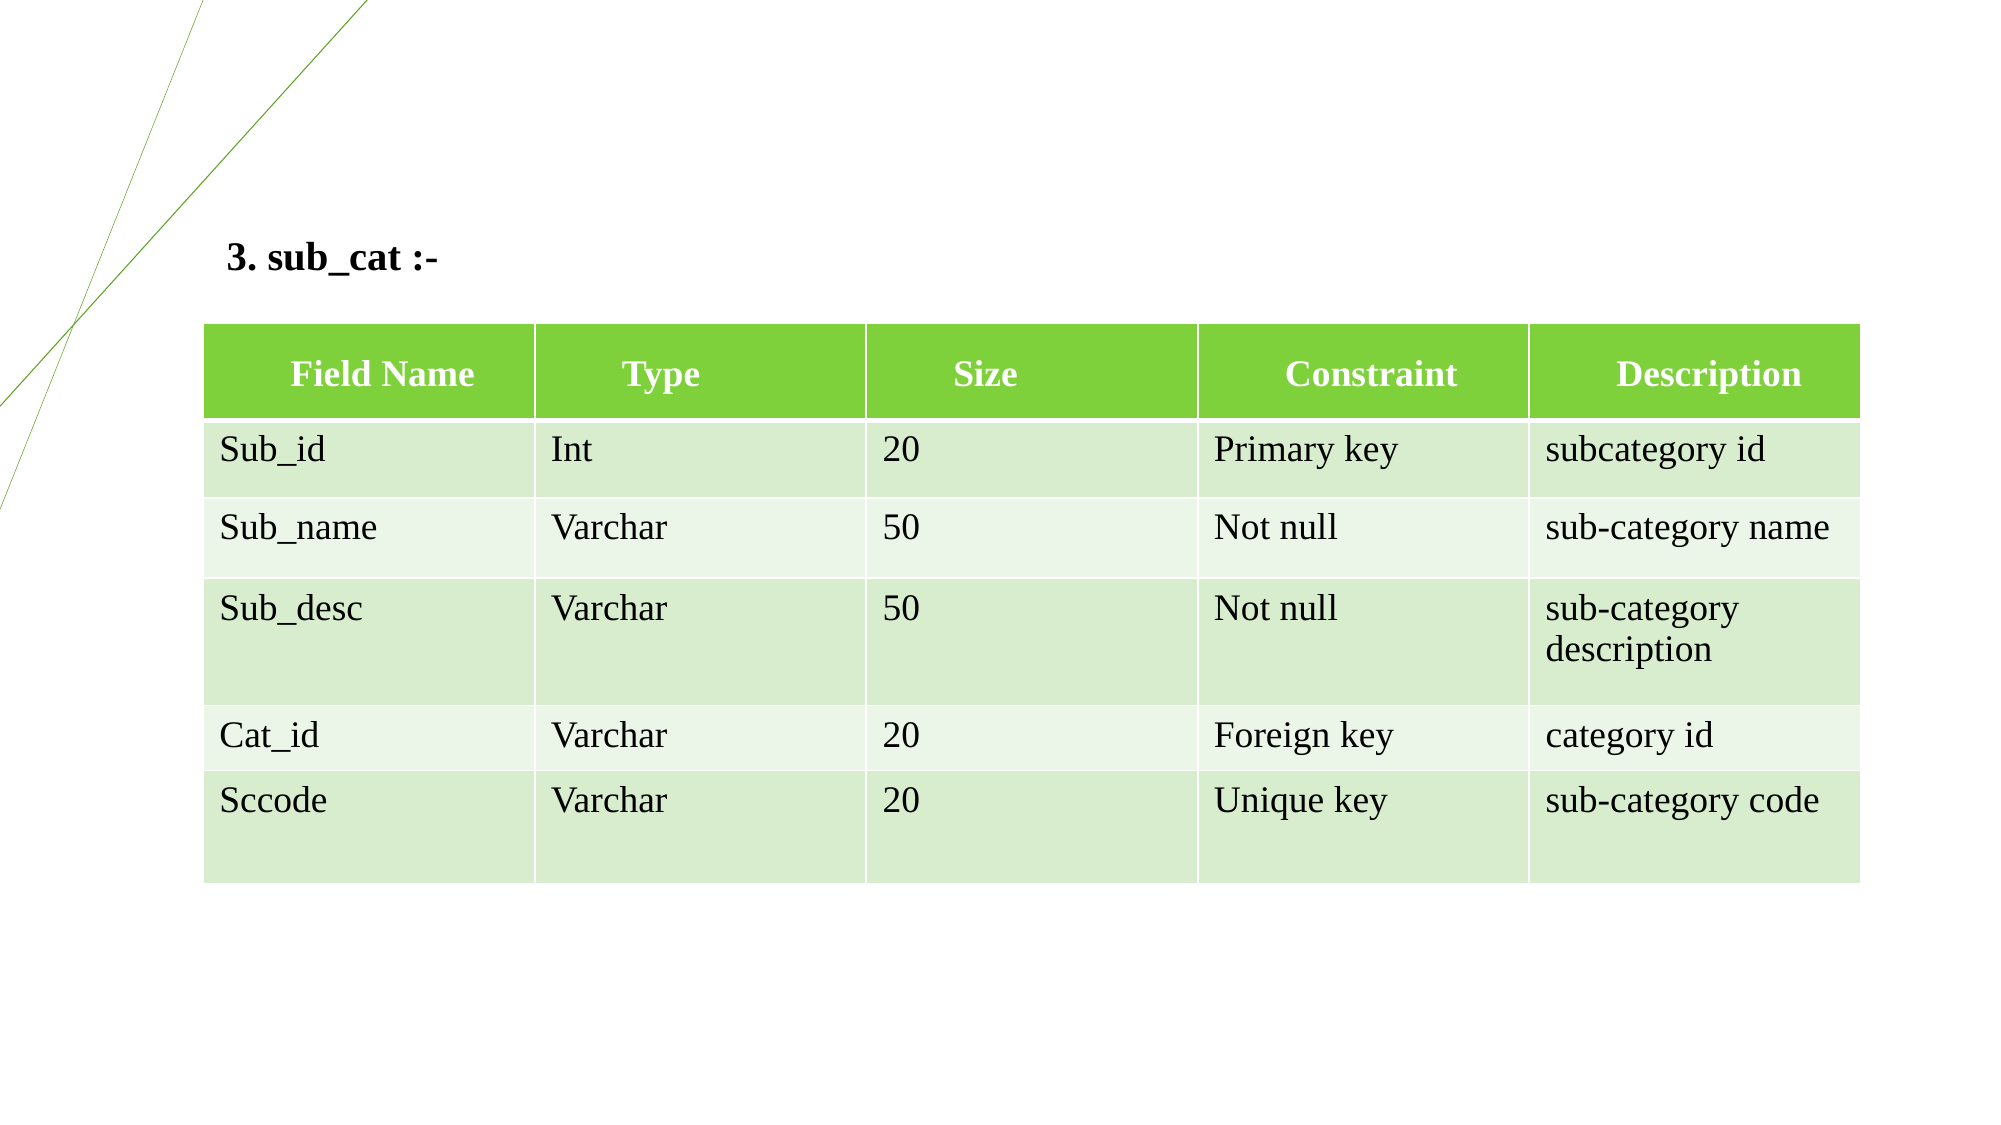

3. sub_cat :-
| Field Name | Type | Size | Constraint | Description |
| --- | --- | --- | --- | --- |
| Sub\_id | Int | 20 | Primary key | subcategory id |
| Sub\_name | Varchar | 50 | Not null | sub-category name |
| Sub\_desc | Varchar | 50 | Not null | sub-category description |
| Cat\_id | Varchar | 20 | Foreign key | category id |
| Sccode | Varchar | 20 | Unique key | sub-category code |